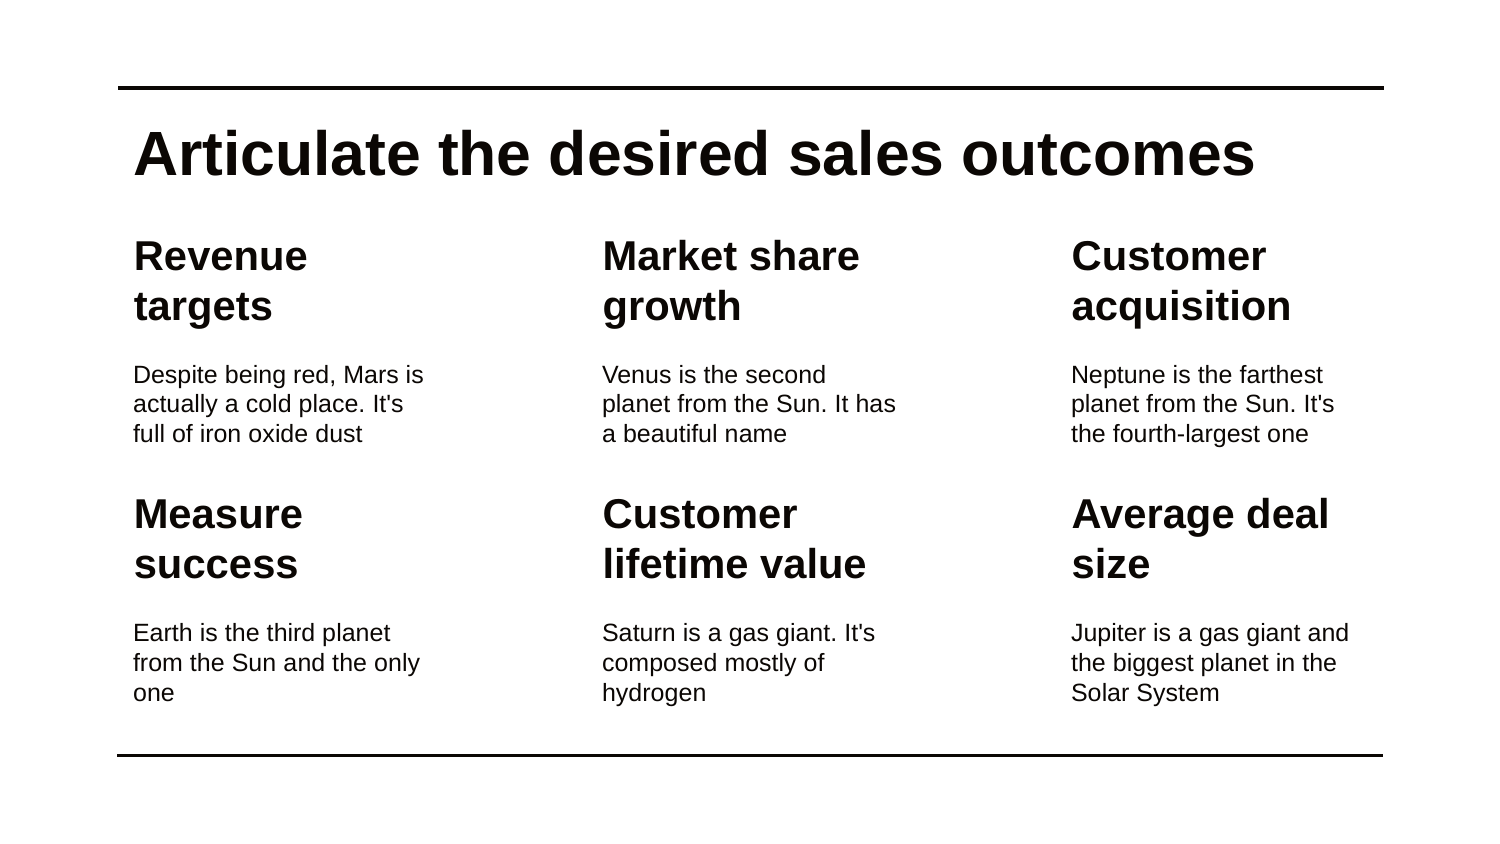

# Articulate the desired sales outcomes
Revenue targets
Market share growth
Customer acquisition
Despite being red, Mars is actually a cold place. It's full of iron oxide dust
Venus is the second planet from the Sun. It has a beautiful name
Neptune is the farthest planet from the Sun. It's the fourth-largest one
Measure success
Customer lifetime value
Average deal size
Earth is the third planet from the Sun and the only one
Saturn is a gas giant. It's composed mostly of hydrogen
Jupiter is a gas giant and the biggest planet in the Solar System